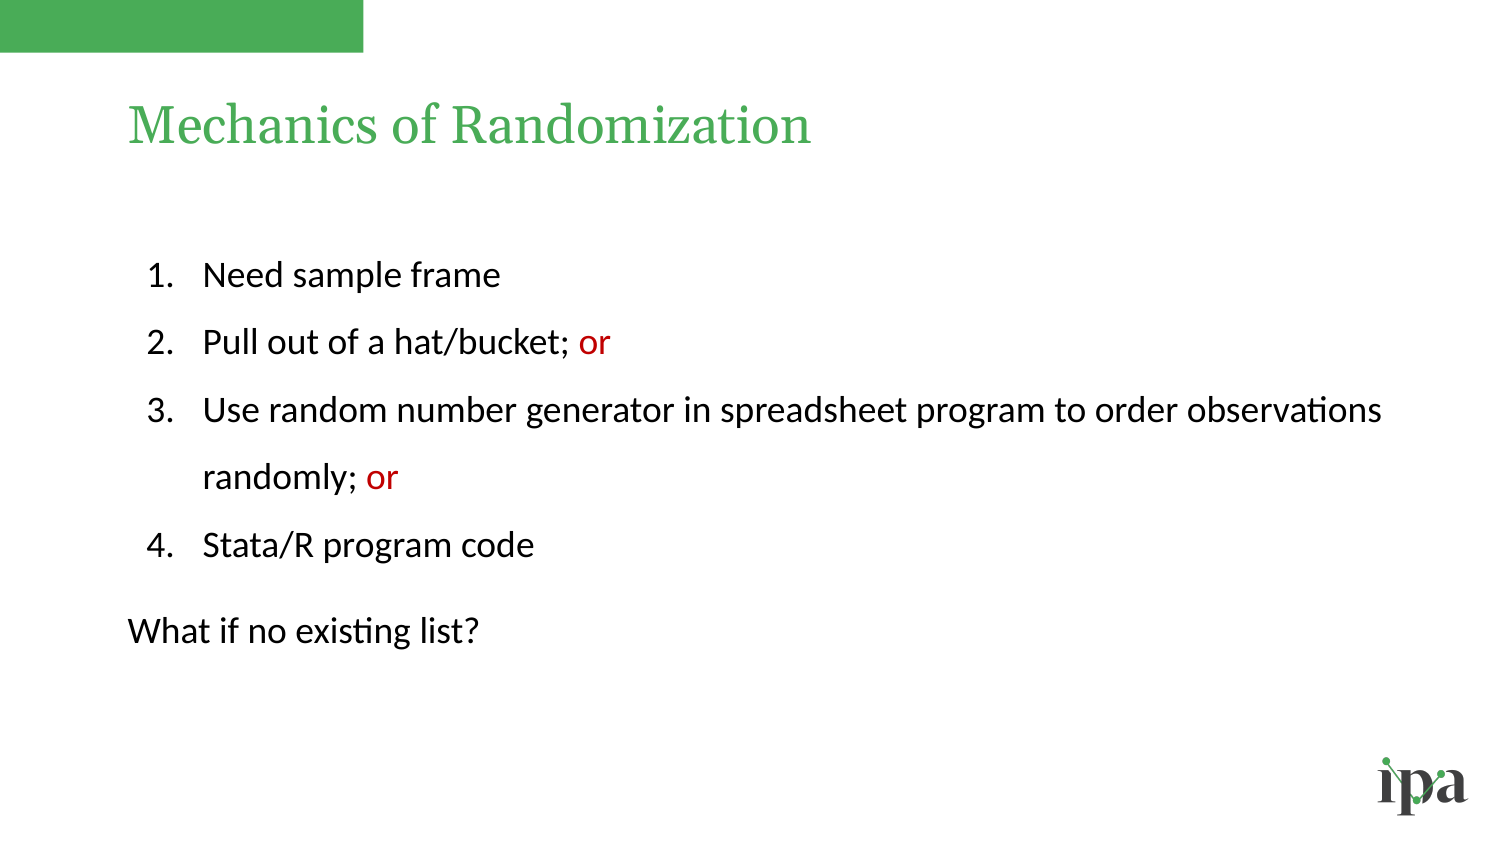

# Mechanics of Randomization
Need sample frame
Pull out of a hat/bucket; or
Use random number generator in spreadsheet program to order observations randomly; or
Stata/R program code
What if no existing list?